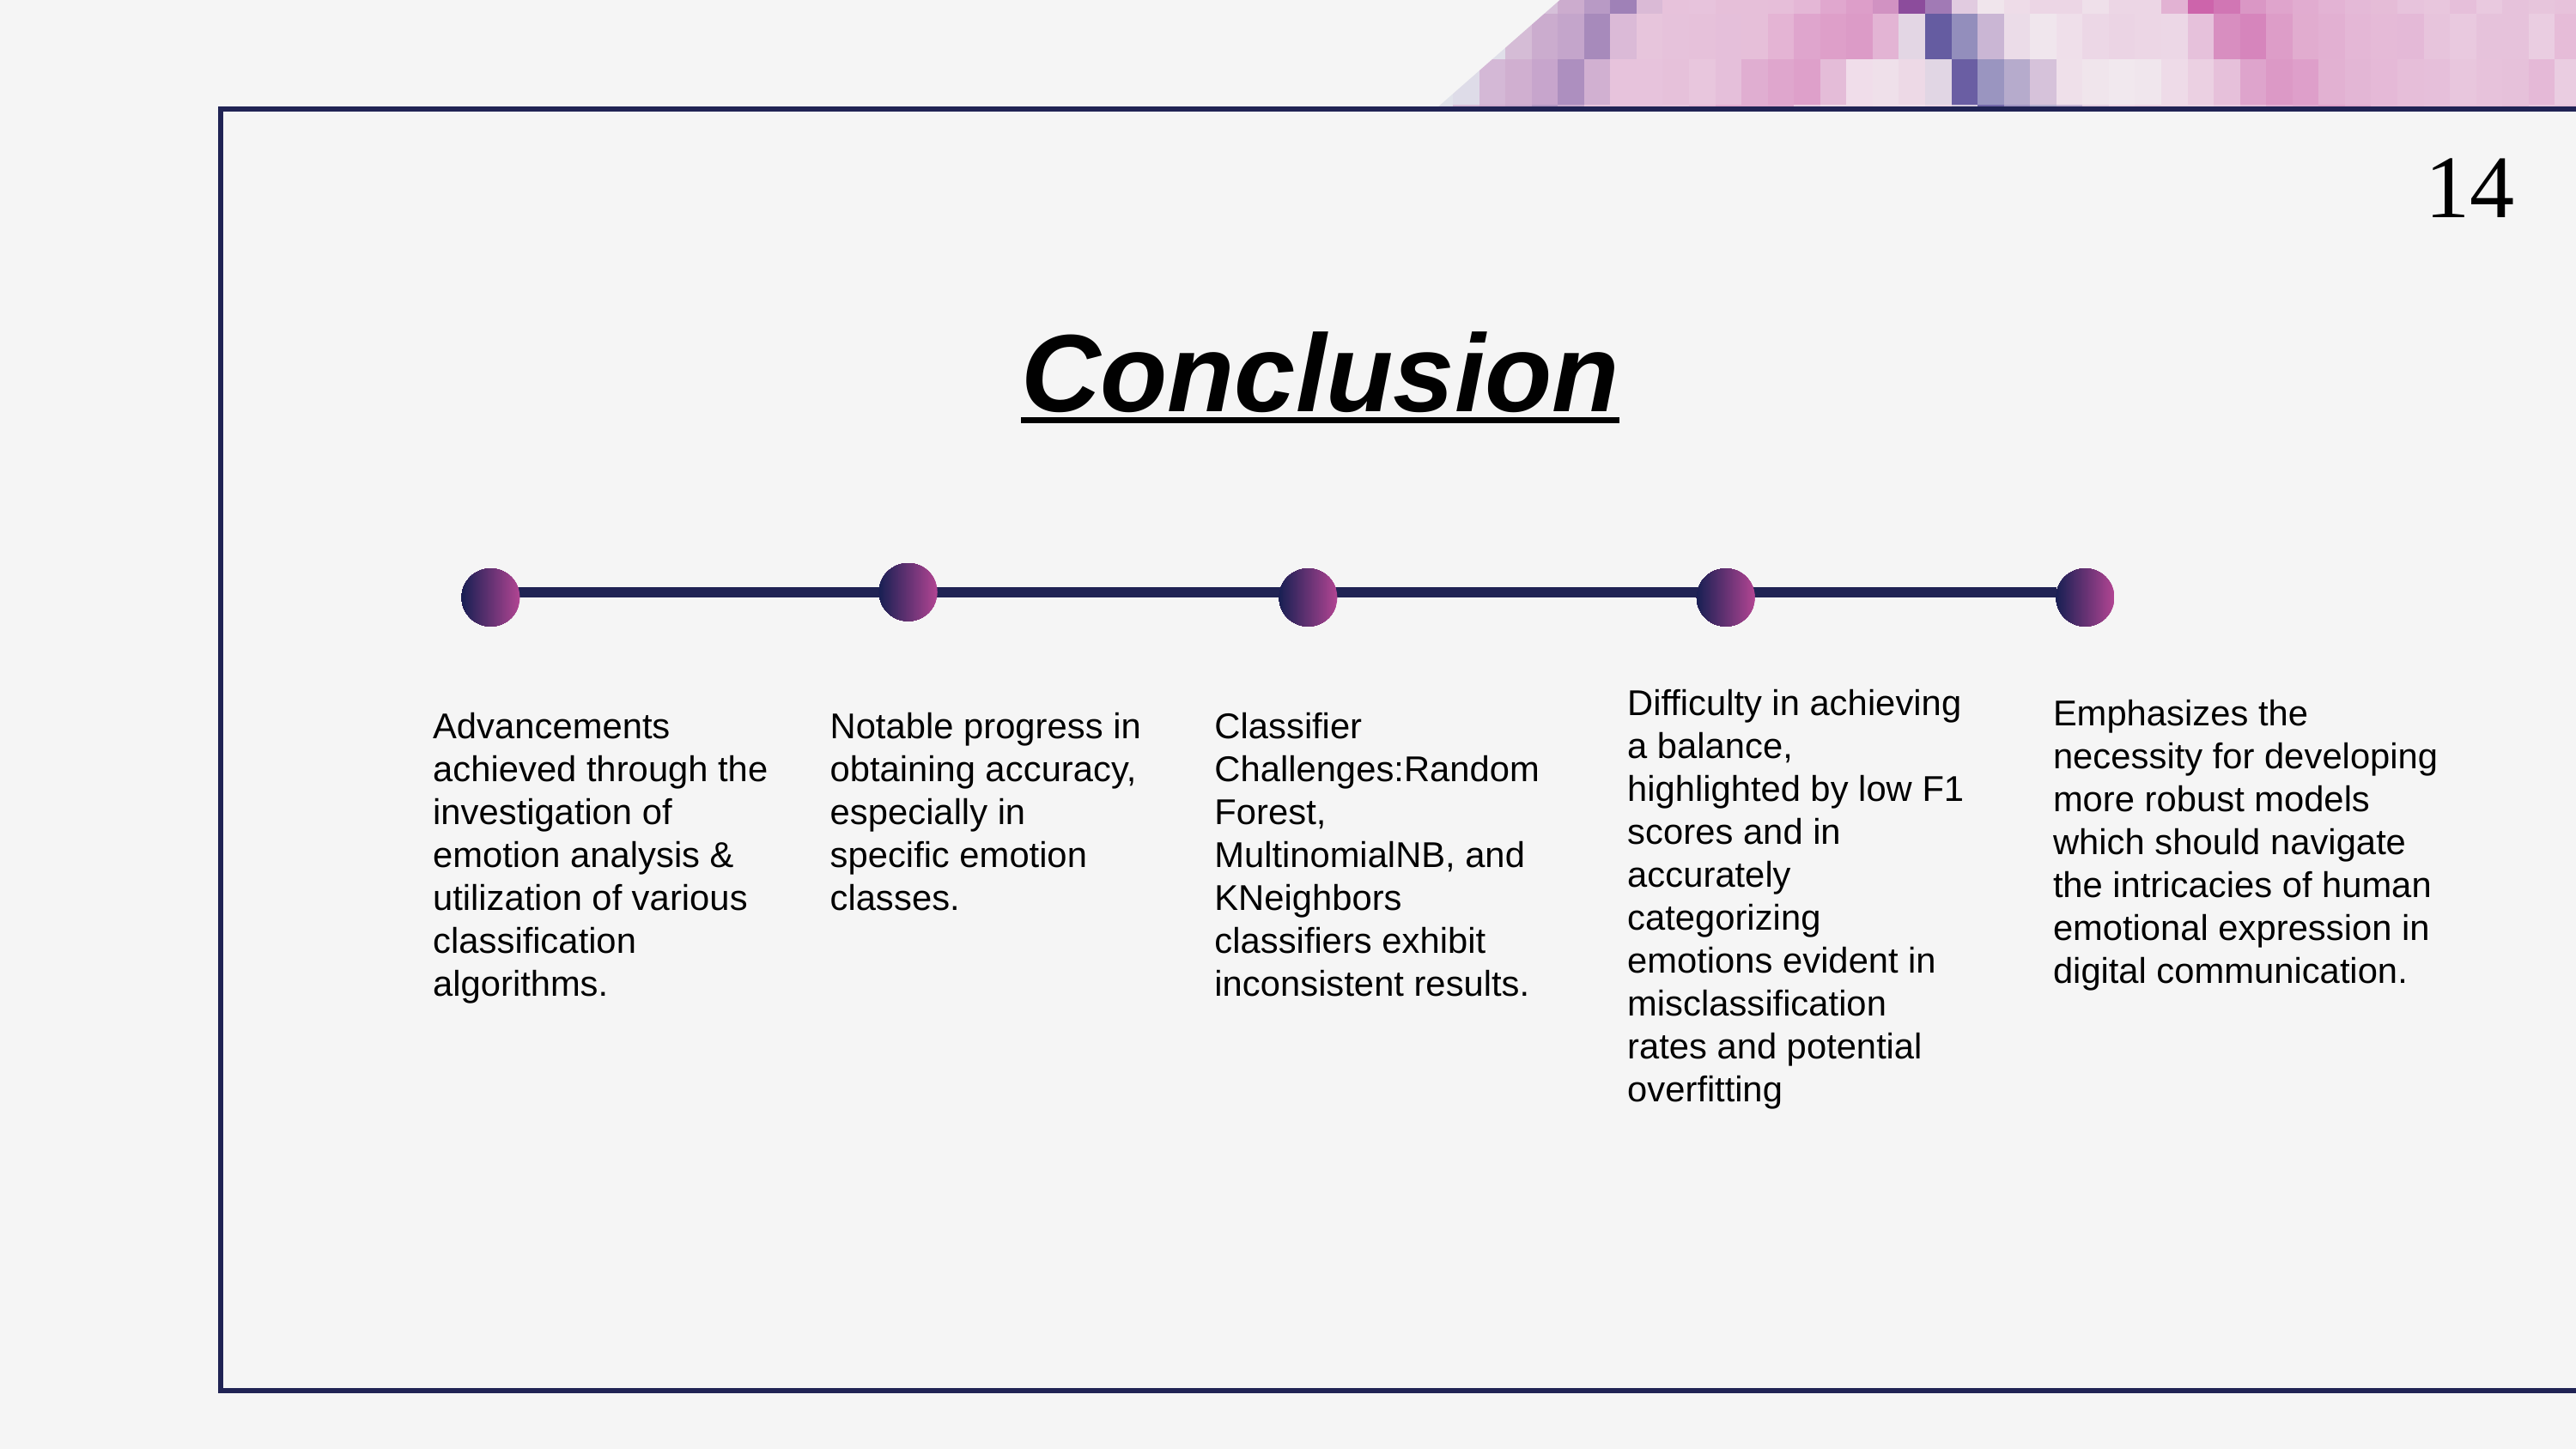

14
Conclusion

Emphasizes the necessity for developing more robust models which should navigate the intricacies of human emotional expression in digital communication.

Difficulty in achieving a balance, highlighted by low F1 scores and in accurately categorizing emotions evident in misclassification rates and potential overfitting
Advancements achieved through the investigation of emotion analysis & utilization of various classification algorithms.

Classifier Challenges:Random Forest, MultinomialNB, and KNeighbors classifiers exhibit inconsistent results.

Notable progress in obtaining accuracy, especially in specific emotion classes.